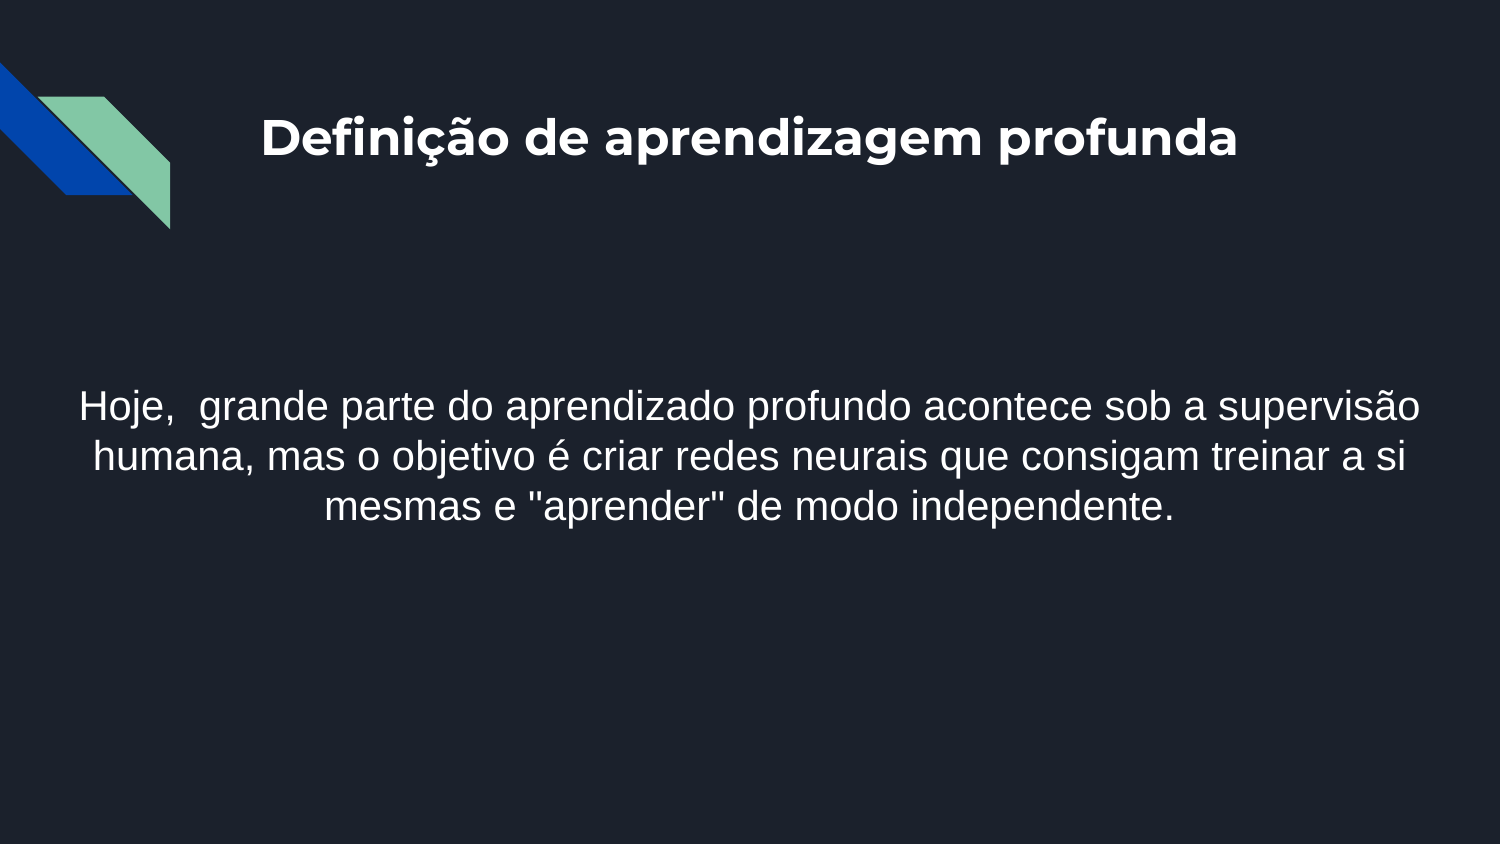

# Definição de aprendizagem profunda
Hoje,  grande parte do aprendizado profundo acontece sob a supervisão humana, mas o objetivo é criar redes neurais que consigam treinar a si mesmas e "aprender" de modo independente.